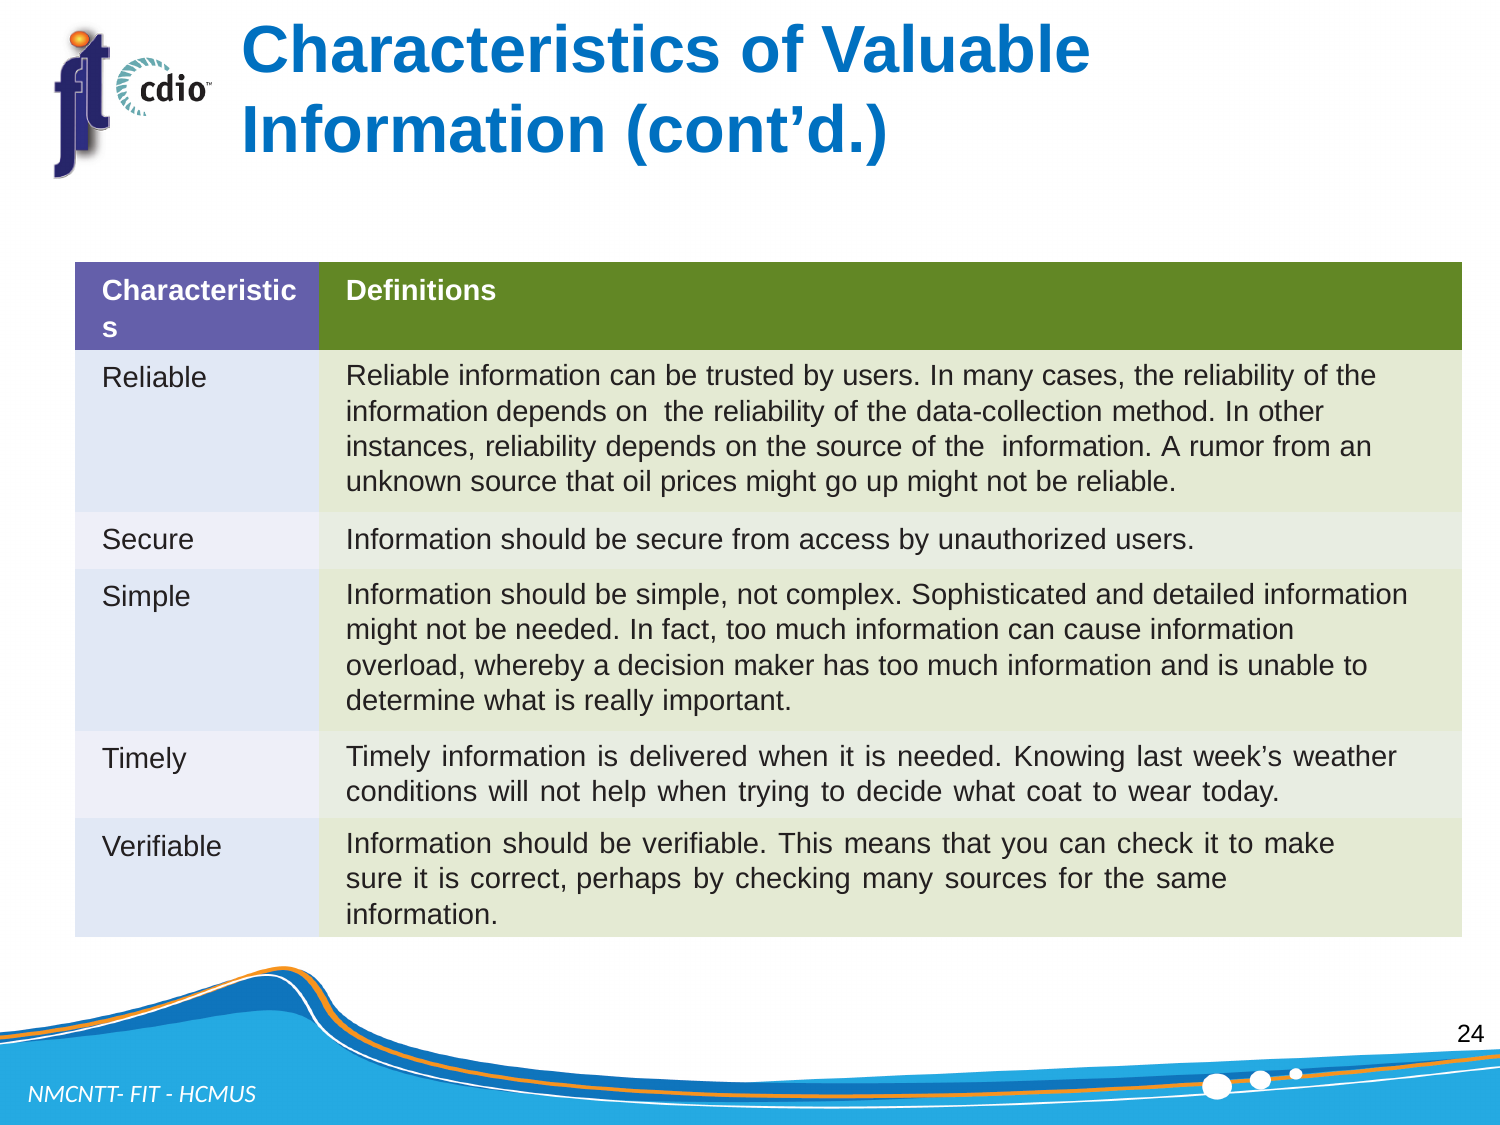

# Characteristics of Valuable Information (cont’d.)
| Characteristics | Definitions |
| --- | --- |
| Reliable | Reliable information can be trusted by users. In many cases, the reliability of the information depends on the reliability of the data-collection method. In other instances, reliability depends on the source of the information. A rumor from an unknown source that oil prices might go up might not be reliable. |
| Secure | Information should be secure from access by unauthorized users. |
| Simple | Information should be simple, not complex. Sophisticated and detailed information might not be needed. In fact, too much information can cause information overload, whereby a decision maker has too much information and is unable to determine what is really important. |
| Timely | Timely information is delivered when it is needed. Knowing last week’s weather conditions will not help when trying to decide what coat to wear today. |
| Verifiable | Information should be verifiable. This means that you can check it to make sure it is correct, perhaps by checking many sources for the same information. |
24
NMCNTT- FIT - HCMUS